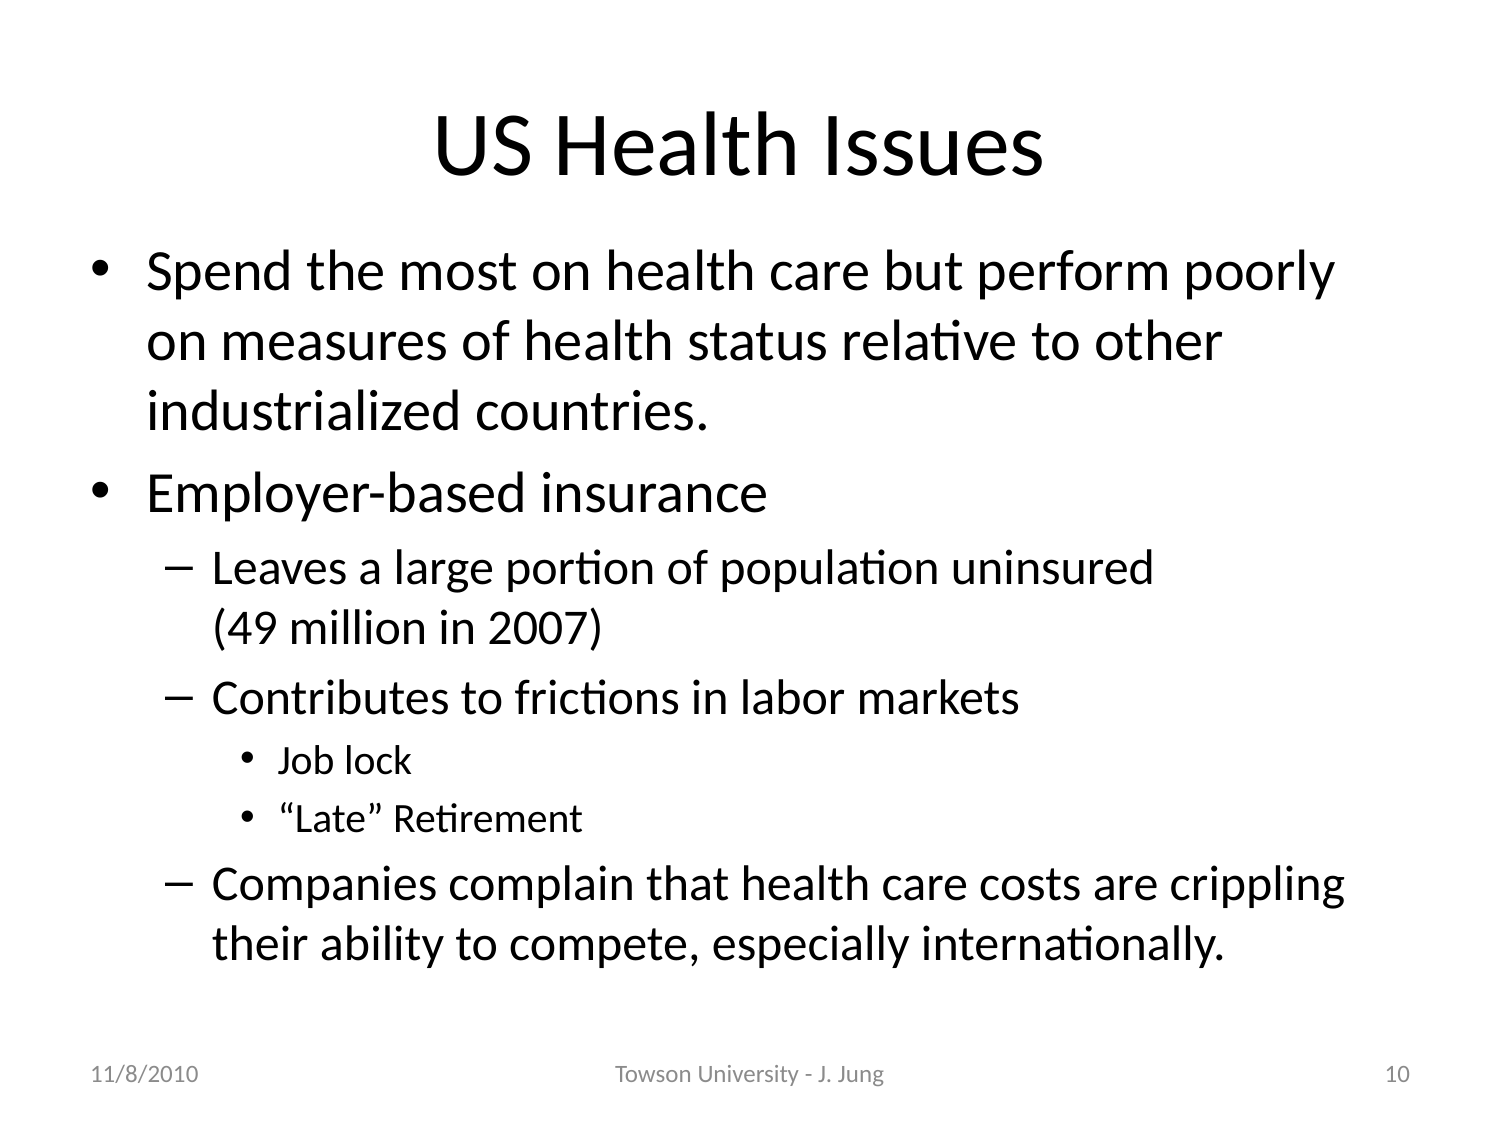

# US Health Issues
Spend the most on health care but perform poorly on measures of health status relative to other industrialized countries.
Employer-based insurance
Leaves a large portion of population uninsured
(49 million in 2007)
Contributes to frictions in labor markets
Job lock
“Late” Retirement
Companies complain that health care costs are crippling their ability to compete, especially internationally.
11/8/2010
Towson University - J. Jung
10